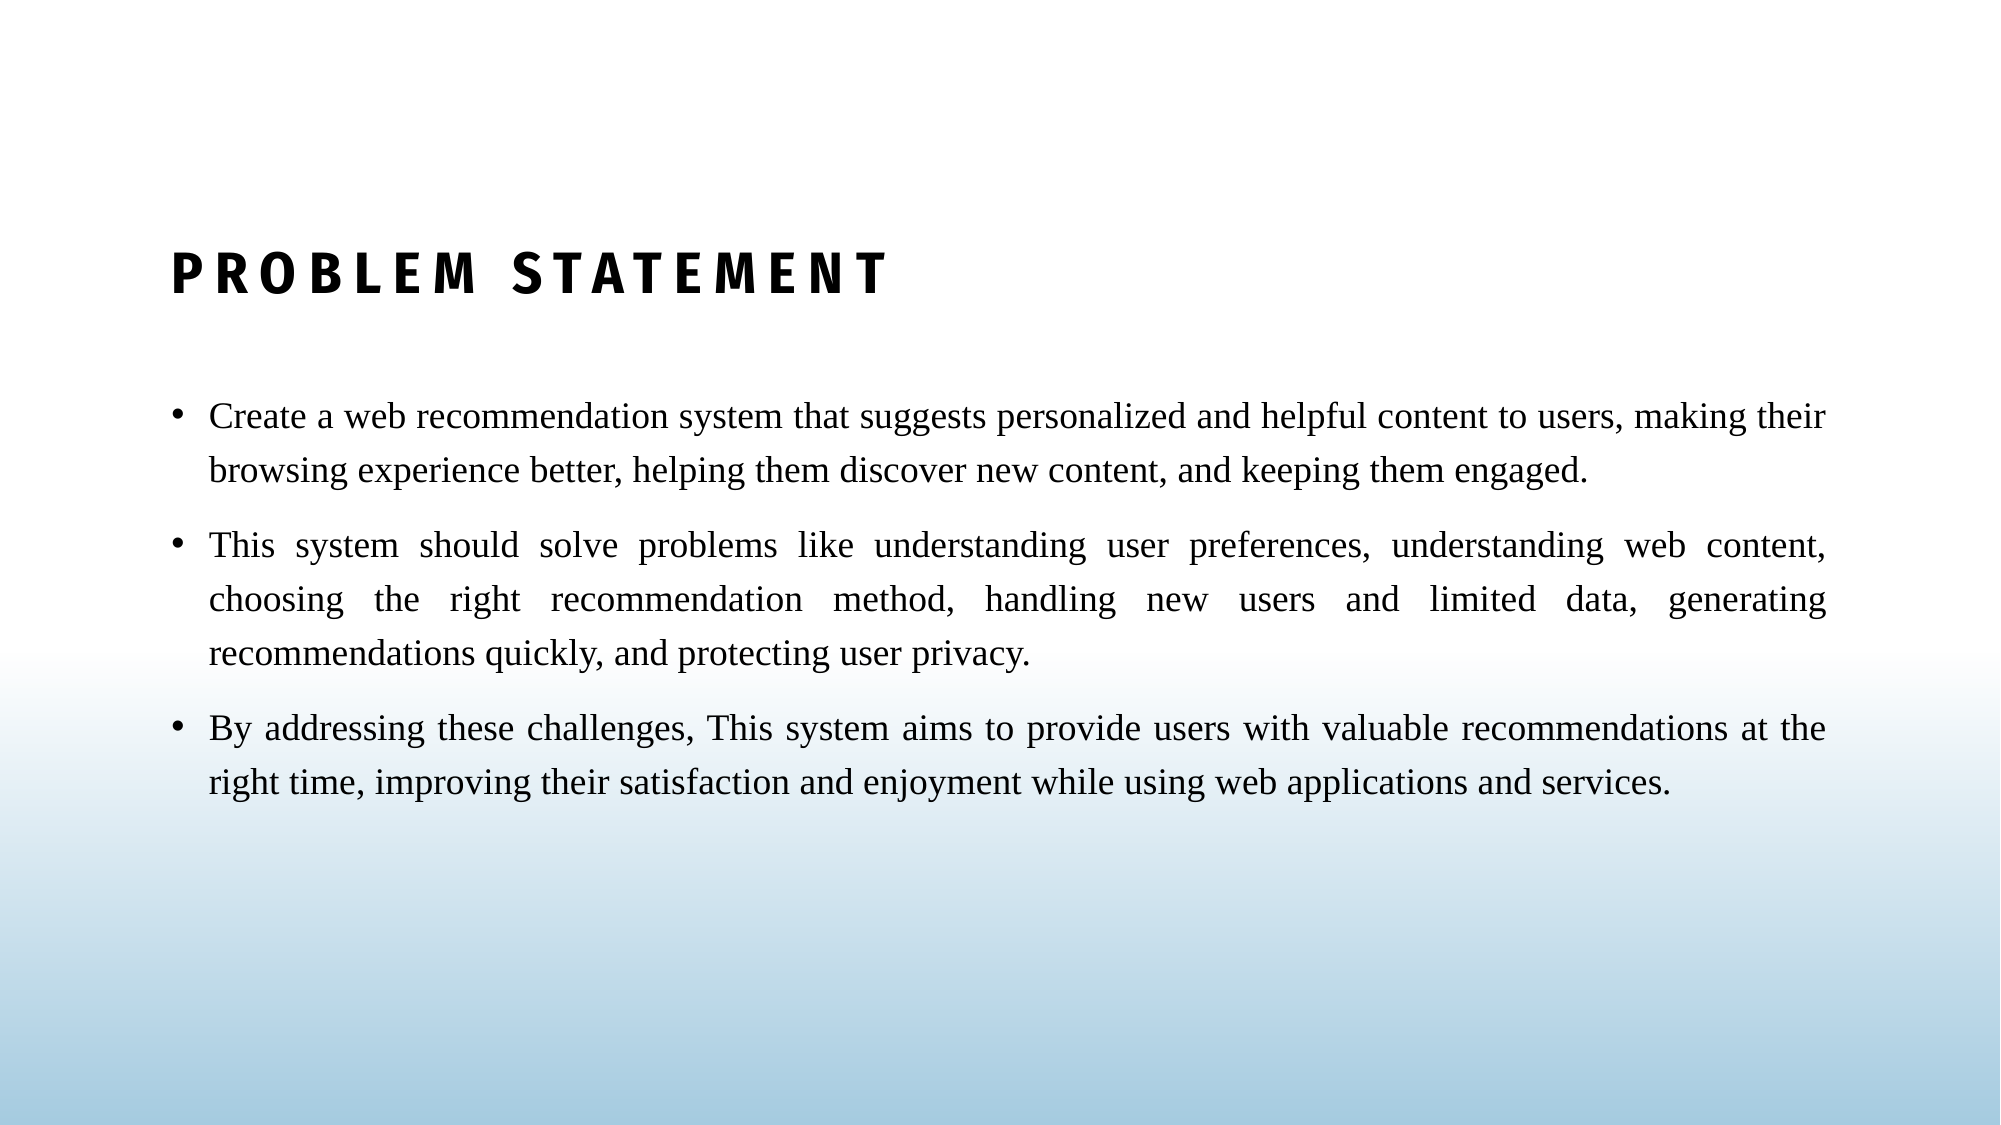

# Problem statement
Create a web recommendation system that suggests personalized and helpful content to users, making their browsing experience better, helping them discover new content, and keeping them engaged.
This system should solve problems like understanding user preferences, understanding web content, choosing the right recommendation method, handling new users and limited data, generating recommendations quickly, and protecting user privacy.
By addressing these challenges, This system aims to provide users with valuable recommendations at the right time, improving their satisfaction and enjoyment while using web applications and services.